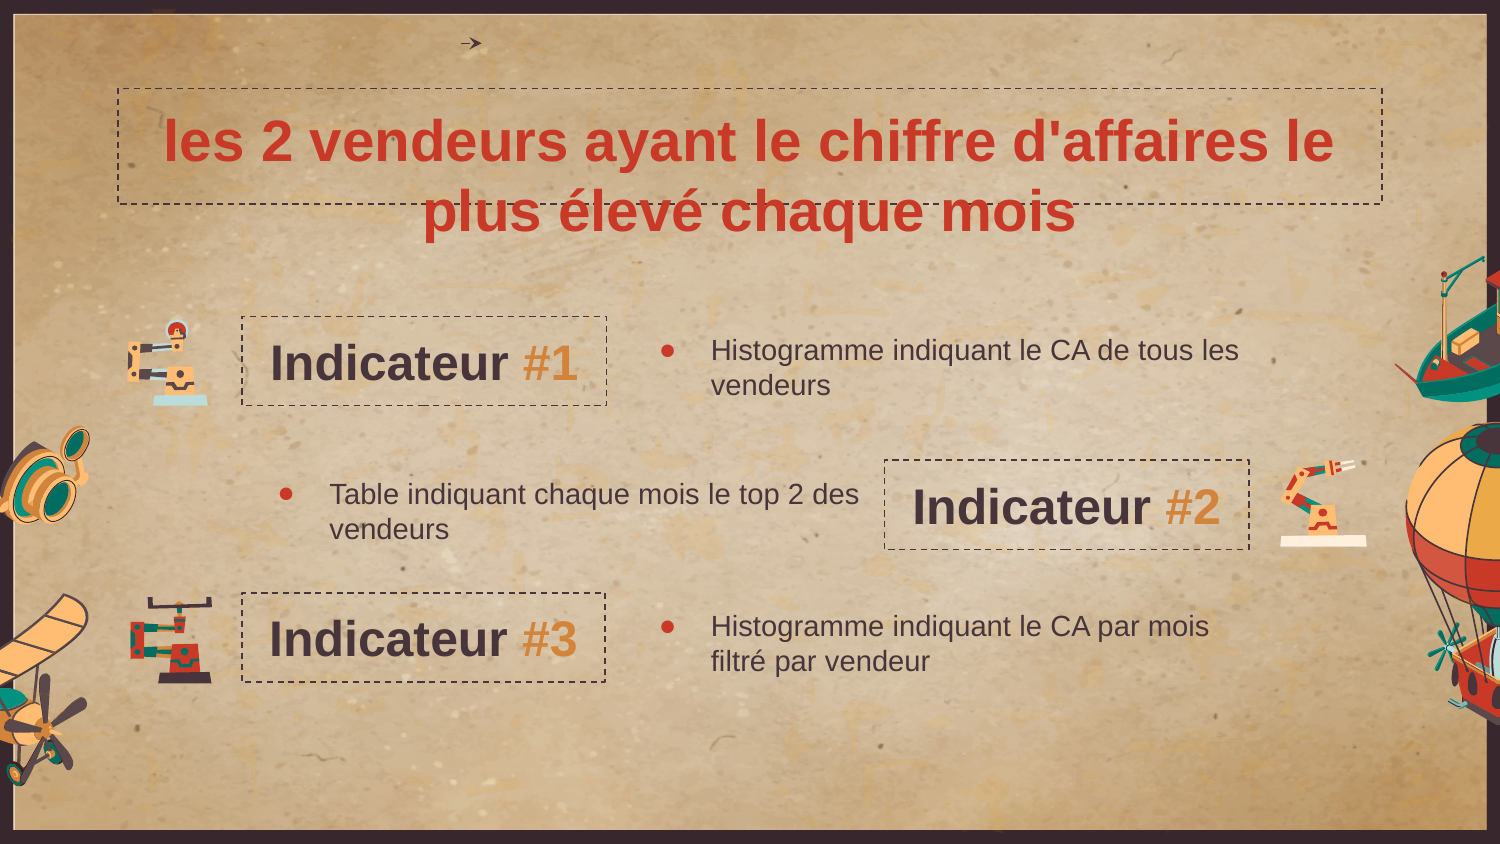

# les 2 vendeurs ayant le chiffre d'affaires le plus élevé chaque mois
Indicateur #1
Histogramme indiquant le CA de tous les vendeurs

Table indiquant chaque mois le top 2 des vendeurs
Indicateur #2

Indicateur #3
Histogramme indiquant le CA par mois filtré par vendeur